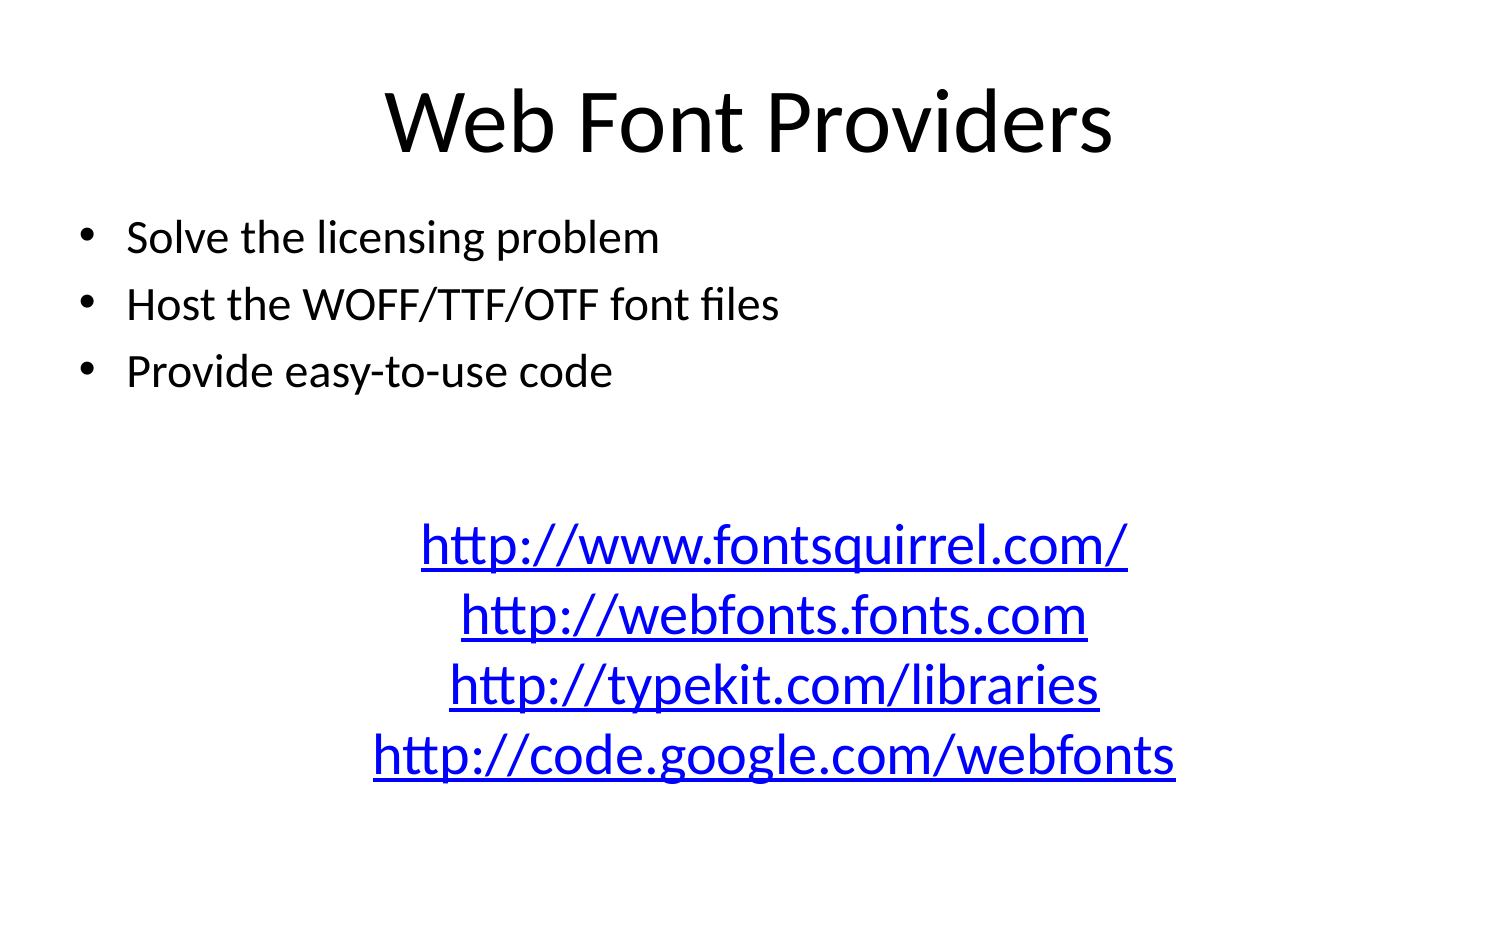

# Web Font Providers
Solve the licensing problem
Host the WOFF/TTF/OTF font files
Provide easy-to-use code
http://www.fontsquirrel.com/
http://webfonts.fonts.com
http://typekit.com/libraries
http://code.google.com/webfonts